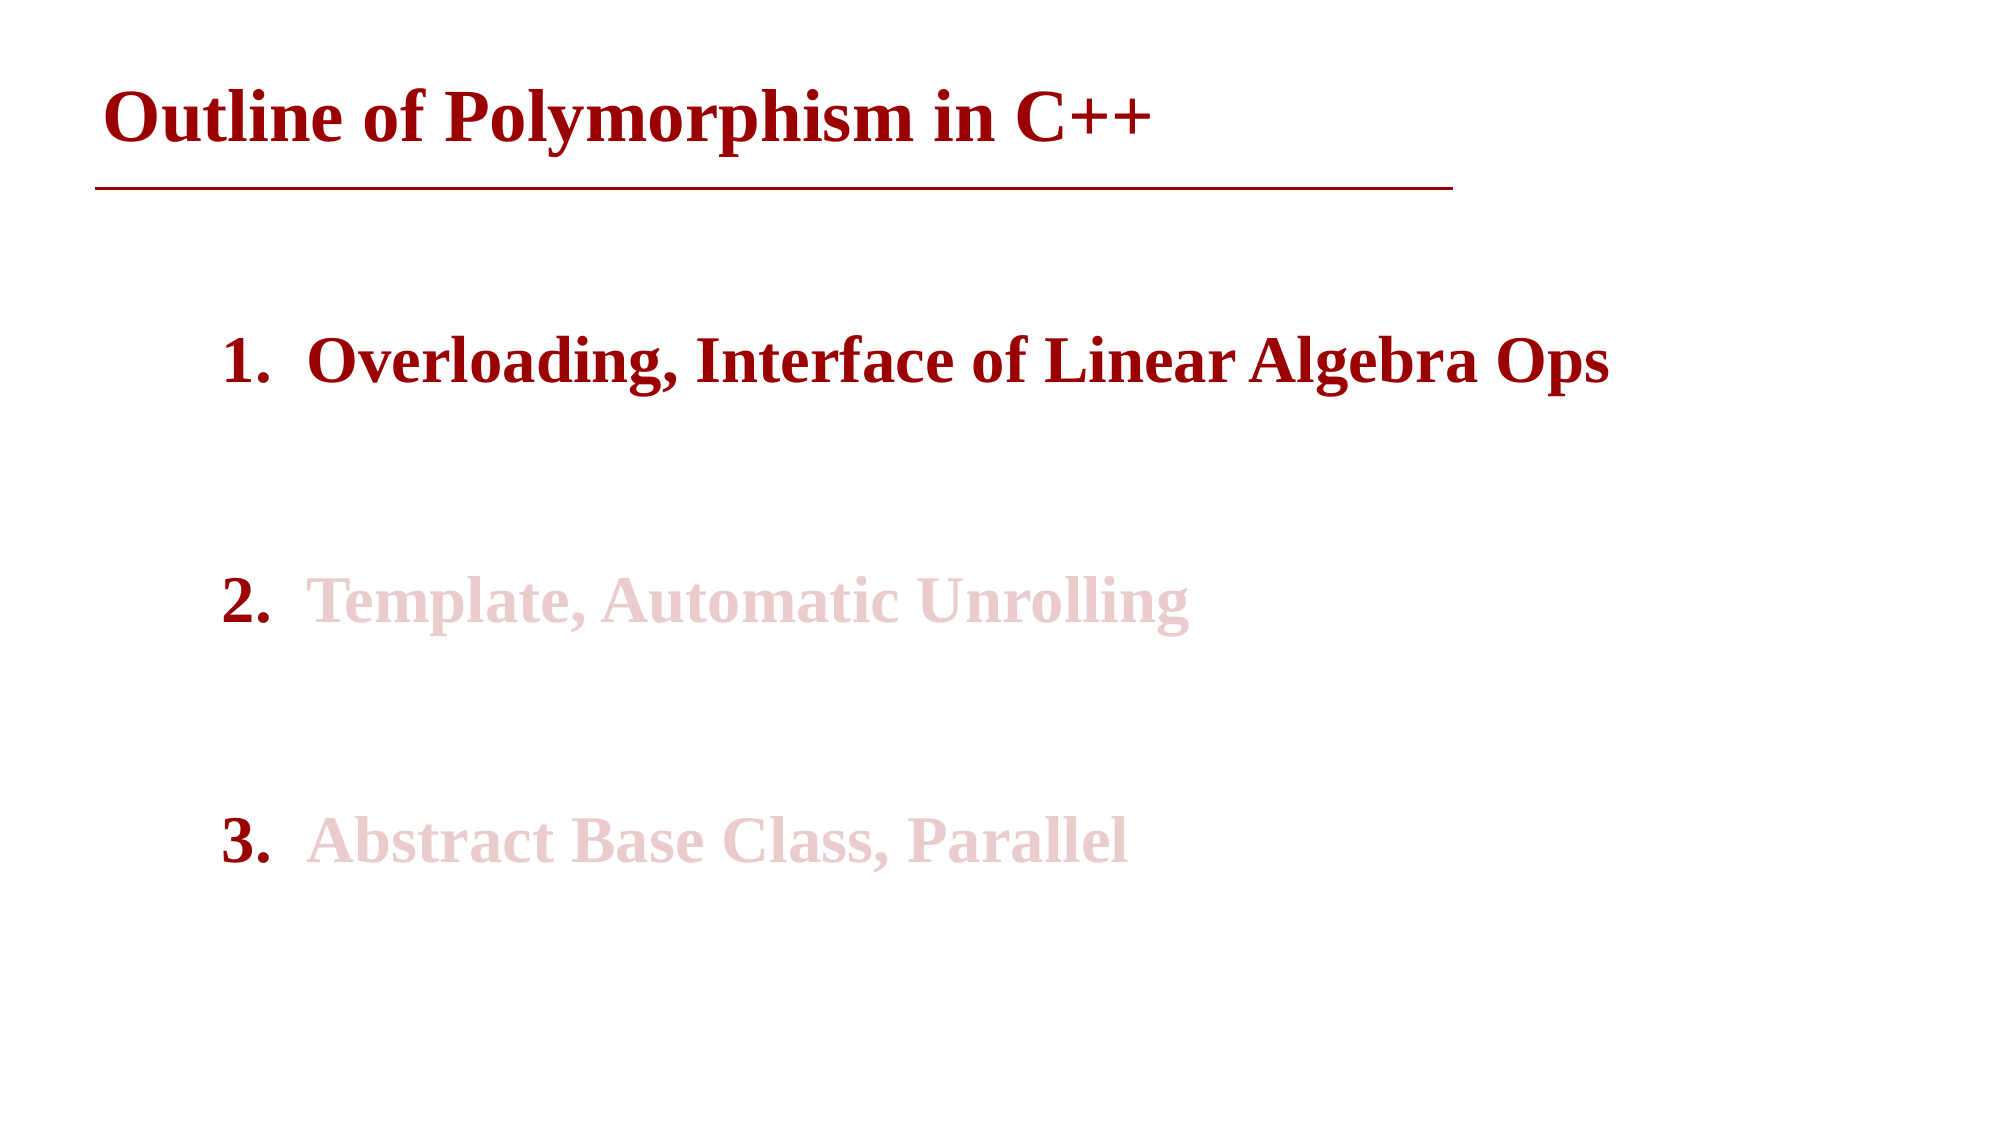

Outline of Polymorphism in C++
Overloading, Interface of Linear Algebra Ops

Template, Automatic Unrolling

Abstract Base Class, Parallel